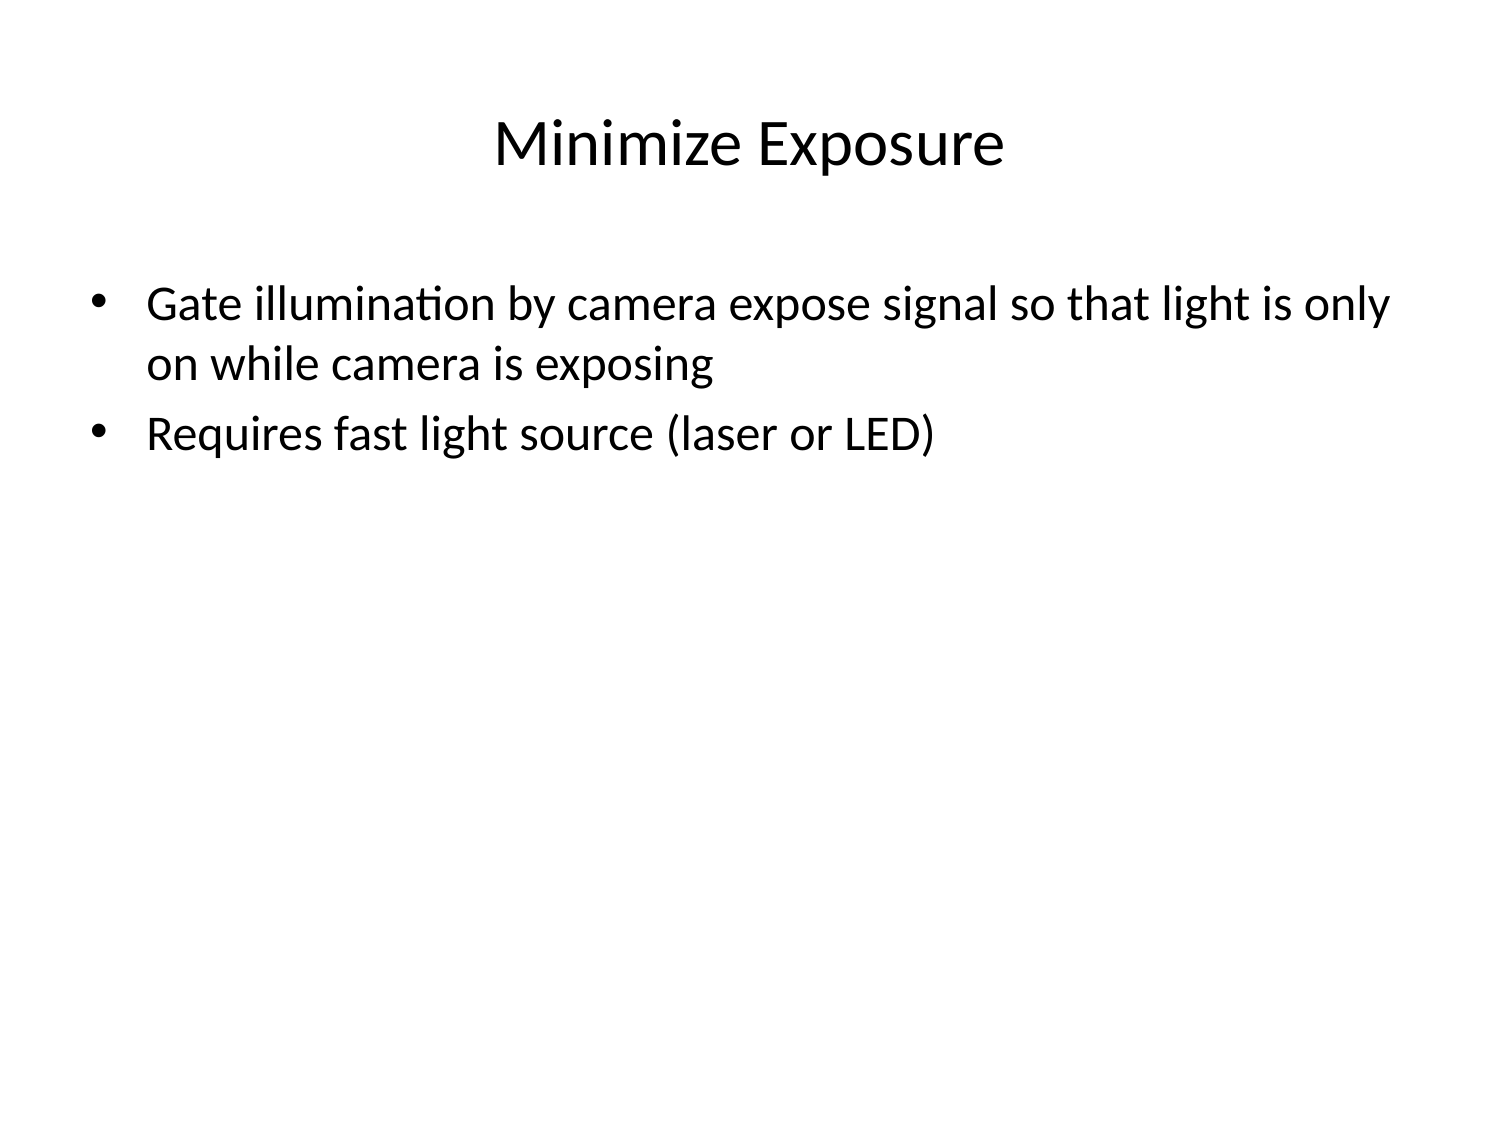

# Minimize Exposure
Gate illumination by camera expose signal so that light is only on while camera is exposing
Requires fast light source (laser or LED)